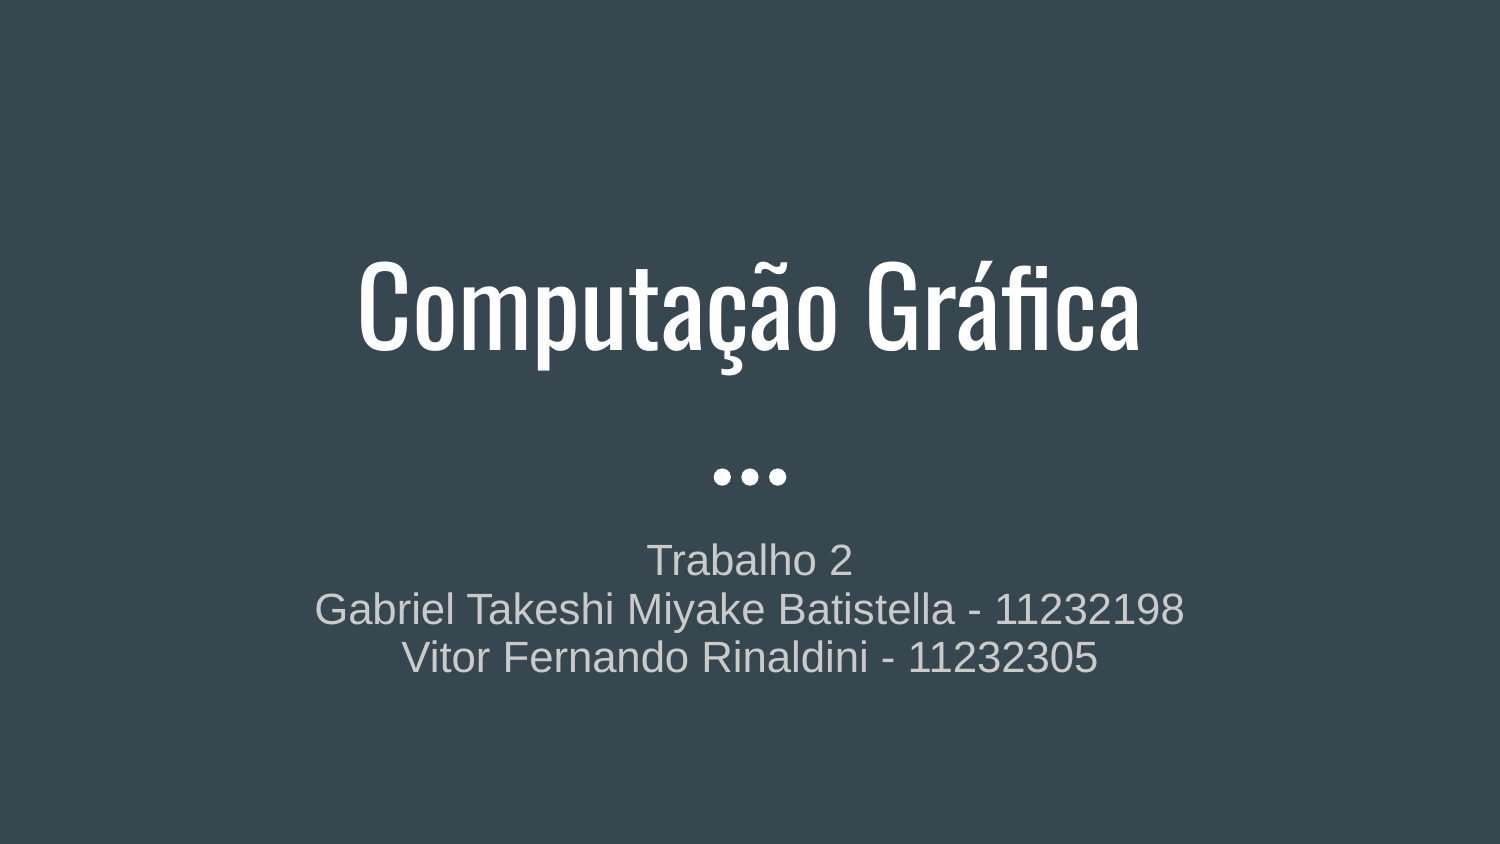

# Computação Gráfica
Trabalho 2
Gabriel Takeshi Miyake Batistella - 11232198
Vitor Fernando Rinaldini - 11232305